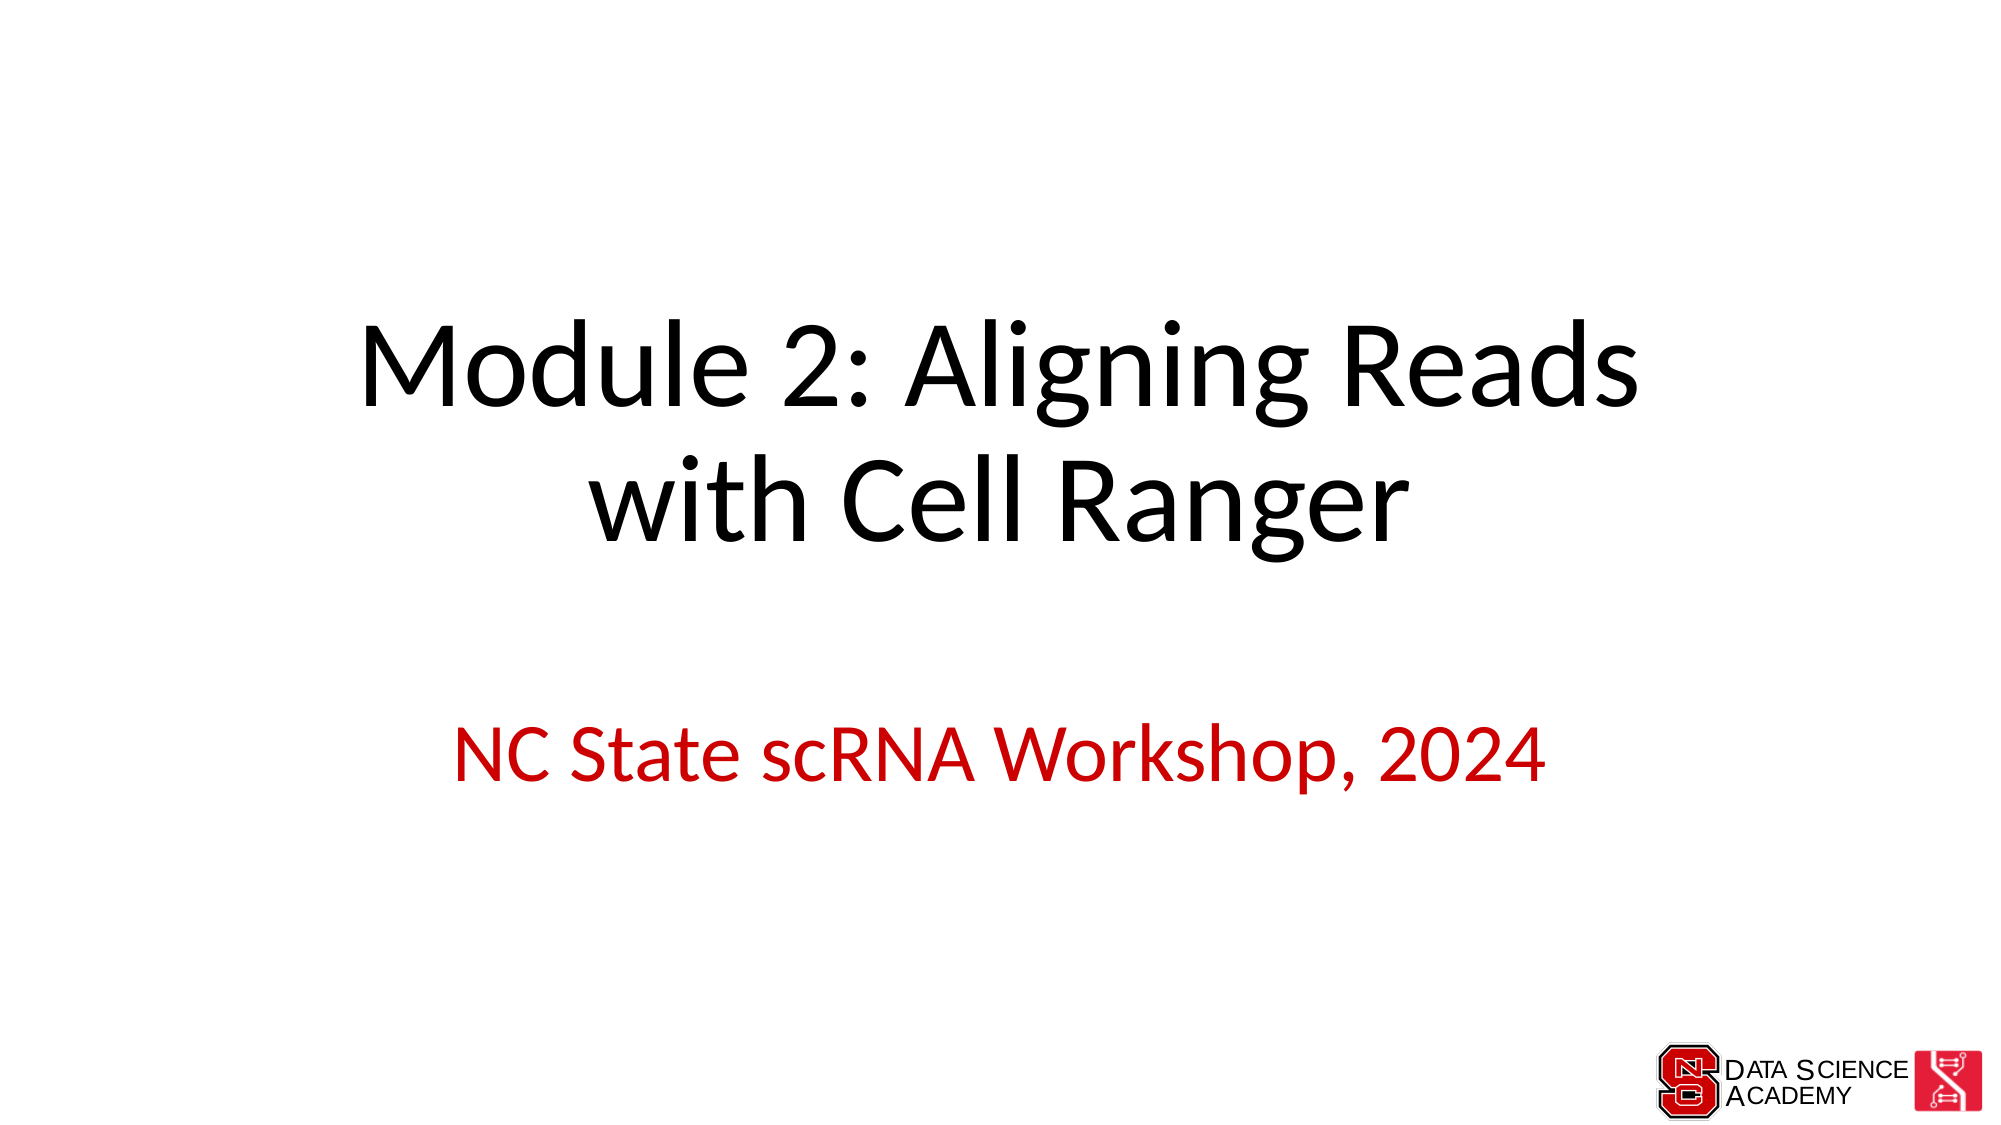

# Module 2: Aligning Reads with Cell Ranger
NC State scRNA Workshop, 2024